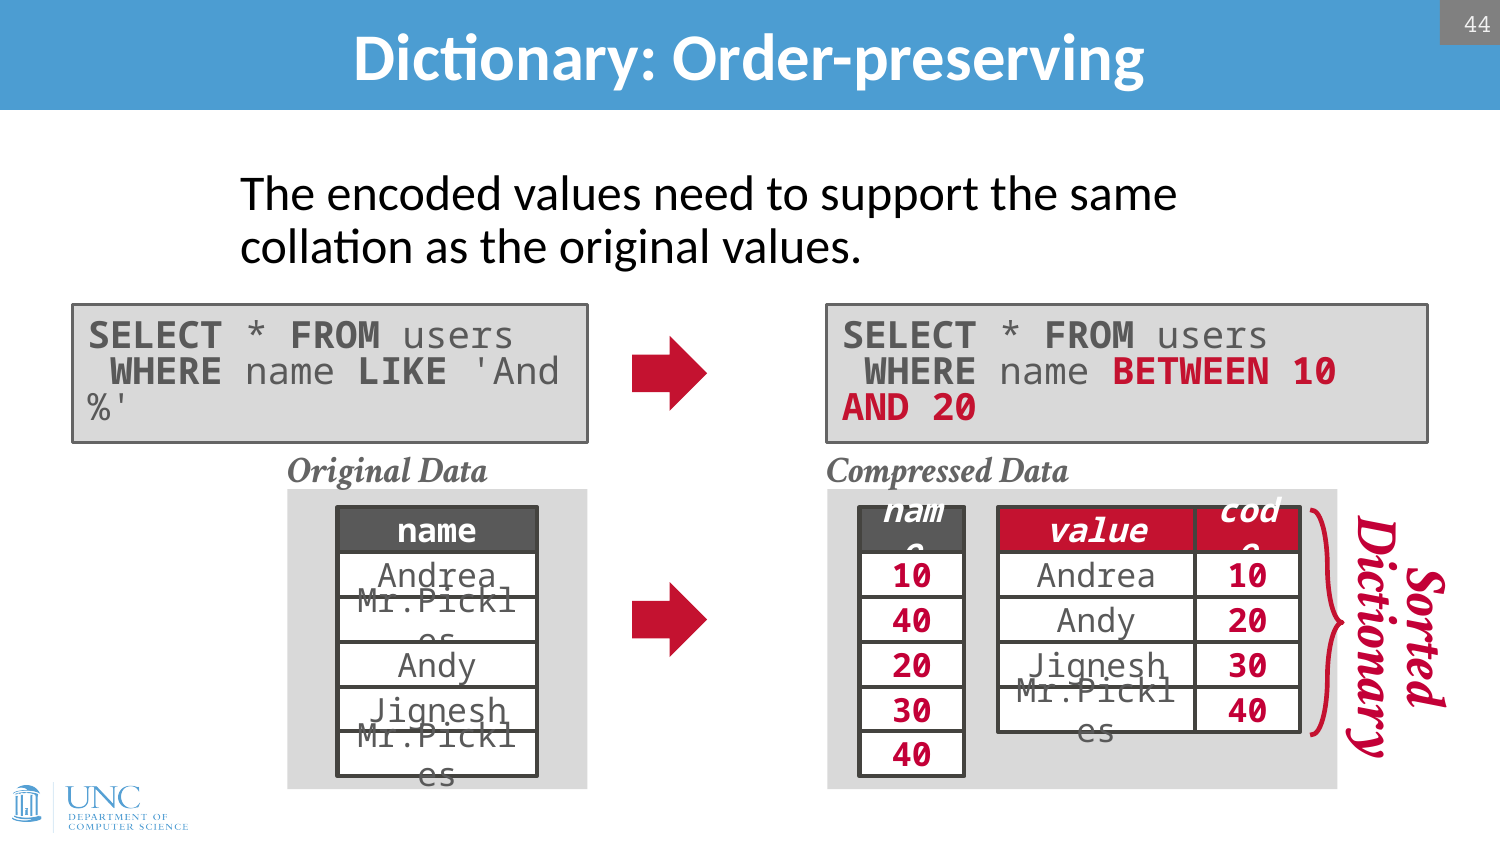

44
# Dictionary: Order-preserving
The encoded values need to support the same collation as the original values.
SELECT * FROM users
 WHERE name LIKE 'And%'
SELECT * FROM users
 WHERE name BETWEEN 10 AND 20

Original Data

Compressed Data

name
Andrea
Mr.Pickles
Andy
Jignesh
Mr.Pickles
name
10
40
20
30
40
value
Andrea
Andy
Jignesh
Mr.Pickles
code
10
20
30
40

Sorted Dictionary